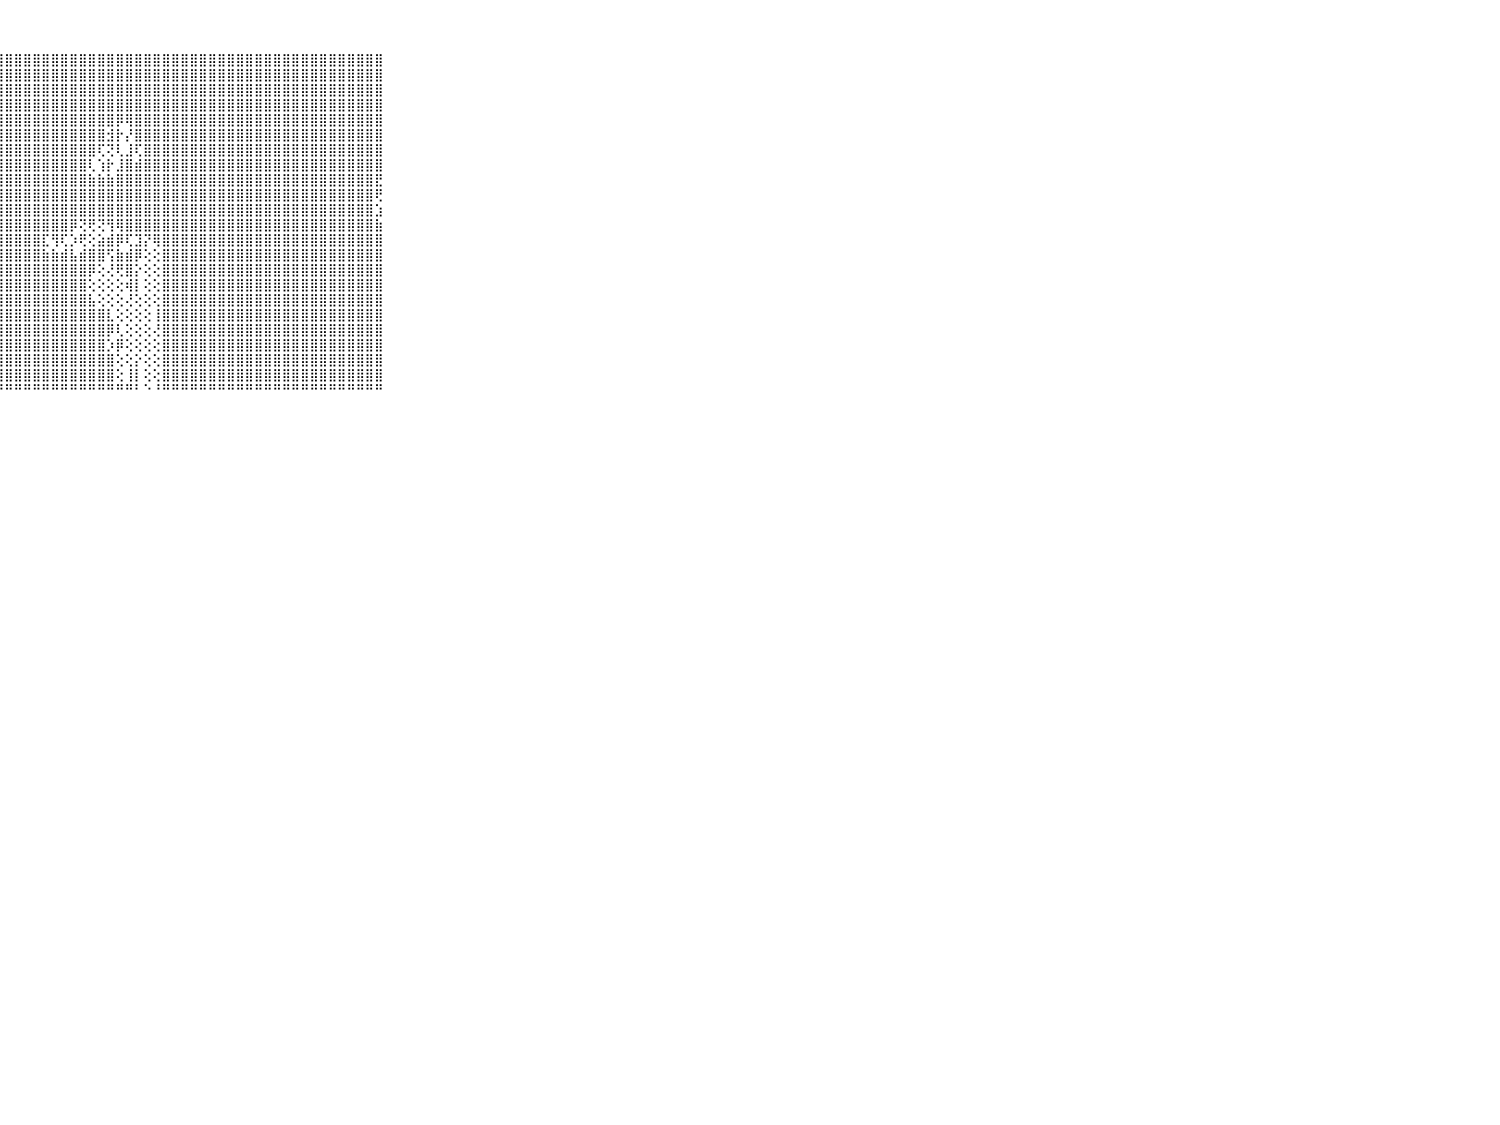

⠀⠀⠀⠀⠀⠀⠀⠀⠀⠀⠀⠑⠀⢕⣿⣿⣿⣿⣿⣿⣿⣿⣿⣿⣿⣿⣿⣿⣿⣿⣿⣿⣿⣿⣿⣿⣿⣿⣿⣿⣿⣿⣿⣿⣿⣿⣿⣿⣿⣿⣿⣿⣿⣿⣿⣿⣿⣿⣿⣿⣿⣿⣿⣿⣿⣿⣿⣿⣿⠀⠀⠀⠀⠀⠀⠀⠀⠀⠀⠀⠀
⠀⠀⠀⠀⠀⠀⠀⠀⠀⠀⠀⠀⠀⠁⣽⣿⣿⣿⣿⣿⣿⣿⣿⣿⣿⣿⣿⣿⣿⣿⣿⣿⣿⣿⣿⣿⣿⣿⣿⣿⣿⣿⣿⣿⣿⣿⣿⣿⣿⣿⣿⣿⣿⣿⣿⣿⣿⣿⣿⣿⣿⣿⣿⣿⣿⣿⣿⣿⣿⠀⠀⠀⠀⠀⠀⠀⠀⠀⠀⠀⠀
⠀⠀⠀⠀⠀⠀⠀⠀⠀⠀⠀⢀⠀⠁⢹⣿⣿⣿⣿⣿⣿⣿⣿⣿⣿⣿⣿⣿⣿⣿⣿⣿⣿⣿⣿⣿⣿⣿⣿⣿⣿⣿⣿⣿⣿⣿⣿⣿⣿⣿⣿⣿⣿⣿⣿⣿⣿⣿⣿⣿⣿⣿⣿⣿⣿⣿⣿⣿⣿⠀⠀⠀⠀⠀⠀⠀⠀⠀⠀⠀⠀
⠀⠀⠀⠀⠀⠀⠀⠀⠀⠀⠀⠀⠀⢕⢸⣿⣿⣿⣿⣿⣿⣿⣿⣿⣿⣿⣿⣿⣿⣿⣿⣿⣿⣿⣿⣿⣿⣿⣿⣿⣿⣿⣿⣿⣿⣿⣿⣿⣿⣿⣿⣿⣿⣿⣿⣿⣿⣿⣿⣿⣿⣿⣿⣿⣿⣿⣿⣿⣿⠀⠀⠀⠀⠀⠀⠀⠀⠀⠀⠀⠀
⠀⠀⠀⠀⠀⠀⠀⠀⠀⠀⠀⢀⠀⢱⢸⣿⣿⣿⣿⣿⣿⣿⣿⣿⣿⣿⣿⣿⣿⣿⣿⣿⣿⣿⣿⣿⣿⣿⣿⣿⡿⢿⣿⣿⣿⣿⣿⣿⣿⣿⣿⣿⣿⣿⣿⣿⣿⣿⣿⣿⣿⣿⣿⣿⣿⣿⣿⣿⣿⠀⠀⠀⠀⠀⠀⠀⠀⠀⠀⠀⠀
⠀⠀⠀⠀⠀⠀⠀⠀⠀⠀⠀⢕⠀⠄⢸⣿⣿⣿⣿⣿⣿⣿⣿⣿⣿⣿⣿⣿⣿⣿⣿⣿⣿⣿⣿⣿⣿⣿⣿⣺⡗⡜⣿⣿⣿⣿⣿⣿⣿⣿⣿⣿⣿⣿⣿⣿⣿⣿⣿⣿⣿⣿⣿⣿⣿⣿⣿⣿⣿⠀⠀⠀⠀⠀⠀⠀⠀⠀⠀⠀⠀
⠀⠀⠀⠀⠀⠀⠀⠀⠀⠀⠀⢕⠀⠐⢸⣿⣿⣿⣿⣿⣿⣿⣿⣿⣿⣿⣿⣿⣿⣿⣿⣿⣿⣿⣿⣿⣿⣿⢏⢝⢇⣸⢏⣿⣿⣿⣿⣿⣿⣿⣿⣿⣿⣿⣿⣿⣿⣿⣿⣿⣿⣿⣿⣿⣿⣿⣿⣿⣿⠀⠀⠀⠀⠀⠀⠀⠀⠀⠀⠀⠀
⠀⠀⠀⠀⠀⠀⠀⠀⠀⠀⠀⢕⢀⢔⢸⣿⣿⣿⣿⣿⣿⣿⣿⣿⣿⣿⣿⣿⣿⣿⣿⣿⣿⣿⣿⣿⣿⢇⢱⡗⣸⣿⣾⣿⣿⣿⣿⣿⣿⣿⣿⣿⣿⣿⣿⣿⣿⣿⣿⣿⣿⣿⣿⣿⣿⣿⣿⣿⣿⠀⠀⠀⠀⠀⠀⠀⠀⠀⠀⠀⠀
⠀⠀⠀⠀⠀⠀⠀⠀⠀⠀⠀⢕⠀⠁⢸⣿⣿⣿⣿⣿⣿⣿⣿⣿⣿⣿⣿⣿⣿⣿⣿⣿⣿⣿⣿⣿⣿⣷⣷⣷⣿⣿⣿⣿⣿⣿⣿⣿⣿⣿⣿⣿⣿⣿⣿⣿⣿⣿⣿⣿⣿⣿⣿⣿⣿⣿⣿⣿⣟⠀⠀⠀⠀⠀⠀⠀⠀⠀⠀⠀⠀
⠀⠀⠀⠀⠀⠀⠀⠀⠀⠀⠀⢕⠀⠀⢸⣿⣿⣿⣿⣿⣿⣿⣿⣿⣿⣿⣿⣿⣿⣿⣿⣿⣿⣿⣿⣿⣿⣿⣿⣿⣿⣿⣿⣿⣿⣿⣿⣿⣿⣿⣿⣿⣿⣿⣿⣿⣿⣿⣿⣿⣿⣿⣿⣿⣿⣿⣿⣿⢟⠀⠀⠀⠀⠀⠀⠀⠀⠀⠀⠀⠀
⠀⠀⠀⠀⠀⠀⠀⠀⠀⠀⠀⢕⠀⠀⢸⣿⣿⣿⣿⣿⣿⣿⣿⣿⣿⣿⣿⣿⣿⣿⣿⣿⣿⣿⣿⣿⣿⣿⣿⣿⣿⣿⣿⣿⣿⣿⣿⣿⣿⣿⣿⣿⣿⣿⣿⣿⣿⣿⣿⣿⣿⣿⣿⣿⣿⣿⣿⣿⣱⠀⠀⠀⠀⠀⠀⠀⠀⠀⠀⠀⠀
⠀⠀⠀⠀⠀⠀⠀⠀⠀⠀⠀⢕⠀⠀⢸⣿⣿⣿⣿⣿⣿⣿⣿⣿⣿⡿⣿⣿⣿⣿⣿⣿⣿⣿⣿⡿⢝⢟⢝⢻⢿⣿⣿⣿⣿⣿⣿⣿⣿⣿⣿⣿⣿⣿⣿⣿⣿⣿⣿⣿⣿⣿⣿⣿⣿⣿⣿⣿⣷⠀⠀⠀⠀⠀⠀⠀⠀⠀⠀⠀⠀
⠀⠀⠀⠀⠀⠀⠀⠀⠀⠀⠀⢕⠕⠄⢸⣿⣿⣿⣿⣿⣿⣿⡿⢿⢕⢱⣿⣿⣿⣿⣿⣿⣏⢻⢏⡱⢟⢕⣵⣾⡿⢏⣹⡝⢿⣿⣿⣿⣿⣿⣿⣿⣿⣿⣿⣿⣿⣿⣿⣿⣿⣿⣿⣿⣿⣿⣿⣿⣿⠀⠀⠀⠀⠀⠀⠀⠀⠀⠀⠀⠀
⠀⠀⠀⠀⠀⠀⠀⠀⠀⠀⠀⢕⠀⢅⢸⣿⣿⣿⣿⢿⣟⣹⡷⢾⢷⣿⣿⣿⣿⣿⣿⣿⣷⣷⣾⣧⣾⣿⣿⢫⣷⣾⡿⢕⢕⣿⣿⣿⣿⣿⣿⣿⣿⣿⣿⣿⣿⣿⣿⣿⣿⣿⣿⣿⣿⣿⣿⣿⣿⠀⠀⠀⠀⠀⠀⠀⠀⠀⠀⠀⠀
⠀⠀⠀⠀⠀⠀⠀⠀⠀⠀⠀⢱⢔⢕⢸⣿⣟⣯⣵⢟⣫⣱⣕⣱⣵⣿⣿⣿⣿⣿⣿⣿⣿⣿⣿⣿⣿⡿⢕⢜⢟⣿⡕⢕⢕⣿⣿⣿⣿⣿⣿⣿⣿⣿⣿⣿⣿⣿⣿⣿⣿⣿⣿⣿⣿⣿⣿⣿⣿⠀⠀⠀⠀⠀⠀⠀⠀⠀⠀⠀⠀
⠀⠀⠀⠀⠀⠀⠀⠀⠀⠀⠀⢕⢕⢕⢸⣿⣿⣿⣿⣿⣿⣿⣿⣿⣿⣿⣿⣿⣿⣿⣿⣿⣿⣿⣿⣿⣿⢕⢕⢕⢕⢾⡇⢕⢕⣿⣿⣿⣿⣿⣿⣿⣿⣿⣿⣿⣿⣿⣿⣿⣿⣿⣿⣿⣿⣿⣿⣿⣿⠀⠀⠀⠀⠀⠀⠀⠀⠀⠀⠀⠀
⠀⠀⠀⠀⠀⠀⠀⠀⠀⠀⠀⢕⠕⢕⢸⣿⣿⣿⣿⣿⣿⣿⣿⣿⣿⣿⣿⣿⣿⣿⣿⣿⣿⣿⣿⣿⣿⣧⢕⢕⢕⢜⢕⢕⢕⣿⣿⣿⣿⣿⣿⣿⣿⣿⣿⣿⣿⣿⣿⣿⣿⣿⣿⣿⣿⣿⣿⣿⣿⠀⠀⠀⠀⠀⠀⠀⠀⠀⠀⠀⠀
⠀⠀⠀⠀⠀⠀⠀⠀⠀⠀⠀⢕⠕⢕⢾⣿⣿⣿⣿⣿⣿⣿⣿⣿⣿⣿⣿⣿⣿⣿⣿⣿⣿⣿⣿⣿⣿⣿⣿⣇⢕⢕⢕⢕⢸⣿⣿⣿⣿⣿⣿⣿⣿⣿⣿⣿⣿⣿⣿⣿⣿⣿⣿⣿⣿⣿⣿⣿⣿⠀⠀⠀⠀⠀⠀⠀⠀⠀⠀⠀⠀
⠀⠀⠀⠀⠀⠀⠀⠀⠀⠀⠀⢕⠀⢕⣾⣿⣿⣿⣿⣿⣿⣿⣿⣿⣿⣿⣿⣿⣿⣿⣿⣿⣿⣿⣿⣿⣿⣿⣿⡿⢇⢕⢕⢕⢜⣿⣿⣿⣿⣿⣿⣿⣿⣿⣿⣿⣿⣿⣿⣿⣿⣿⣿⣿⣿⣿⣿⣿⣿⠀⠀⠀⠀⠀⠀⠀⠀⠀⠀⠀⠀
⠀⠀⠀⠀⠀⠀⠀⠀⠀⠀⠀⢕⠀⢕⣿⣿⣿⣿⣿⣿⣿⣿⣿⣿⣿⣿⣿⣿⣿⣿⣿⣿⣿⣿⣿⣿⣿⣿⣿⡱⡿⢕⢕⢕⢕⣿⣿⣿⣿⣿⣿⣿⣿⣿⣿⣿⣿⣿⣿⣿⣿⣿⣿⣿⣿⣿⣿⣿⣿⠀⠀⠀⠀⠀⠀⠀⠀⠀⠀⠀⠀
⠀⠀⠀⠀⠀⠀⠀⠀⠀⠀⠀⢕⢕⢕⣿⣿⣿⣿⣿⣿⣿⣿⣿⣿⣿⣿⣿⣿⣿⣿⣿⣿⣿⣿⣿⣿⣿⣿⣿⣿⢕⢕⡕⢕⢕⣿⣿⣿⣿⣿⣿⣿⣿⣿⣿⣿⣿⣿⣿⣿⣿⣿⣿⣿⣿⣿⣿⣿⣿⠀⠀⠀⠀⠀⠀⠀⠀⠀⠀⠀⠀
⠀⠀⠀⠀⠀⠀⠀⠀⠀⠀⠀⢕⢕⢕⣿⣿⣿⣿⣿⣿⣿⣿⣿⣿⣿⣿⣿⣿⣿⣿⣿⣿⣿⣿⣿⣿⣿⣿⣿⣿⢕⢸⡇⢕⢕⣿⣿⣿⣿⣿⣿⣿⣿⣿⣿⣿⣿⣿⣿⣿⣿⣿⣿⣿⣿⣿⣿⣿⣿⠀⠀⠀⠀⠀⠀⠀⠀⠀⠀⠀⠀
⠀⠀⠀⠀⠀⠀⠀⠀⠀⠀⠀⠑⠑⠑⠛⠛⠛⠛⠛⠛⠛⠛⠛⠛⠛⠛⠛⠛⠛⠛⠛⠛⠛⠛⠛⠛⠛⠛⠛⠛⠛⠛⠃⠑⠘⠛⠛⠛⠛⠛⠛⠛⠛⠛⠛⠛⠛⠛⠛⠛⠛⠛⠛⠛⠛⠛⠛⠛⠛⠀⠀⠀⠀⠀⠀⠀⠀⠀⠀⠀⠀